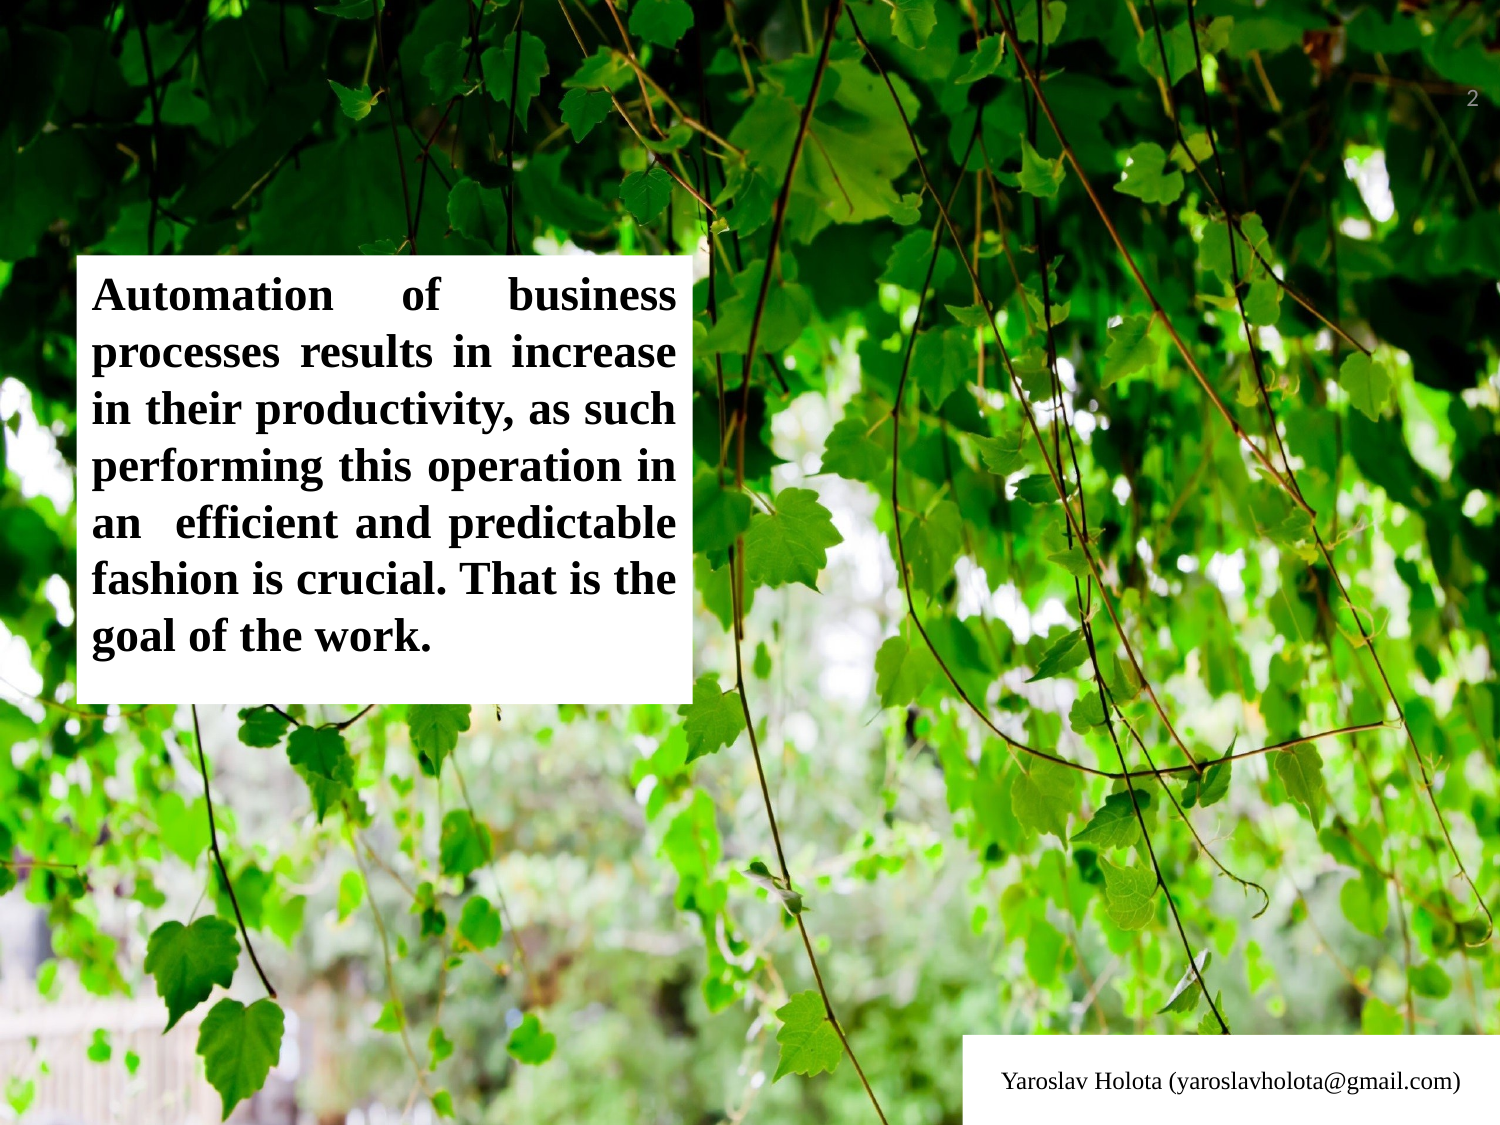

2
Automation of business processes results in increase in their productivity, as such performing this operation in an  efficient and predictable fashion is crucial. That is the goal of the work.
Yaroslav Holota (yaroslavholota@gmail.com)